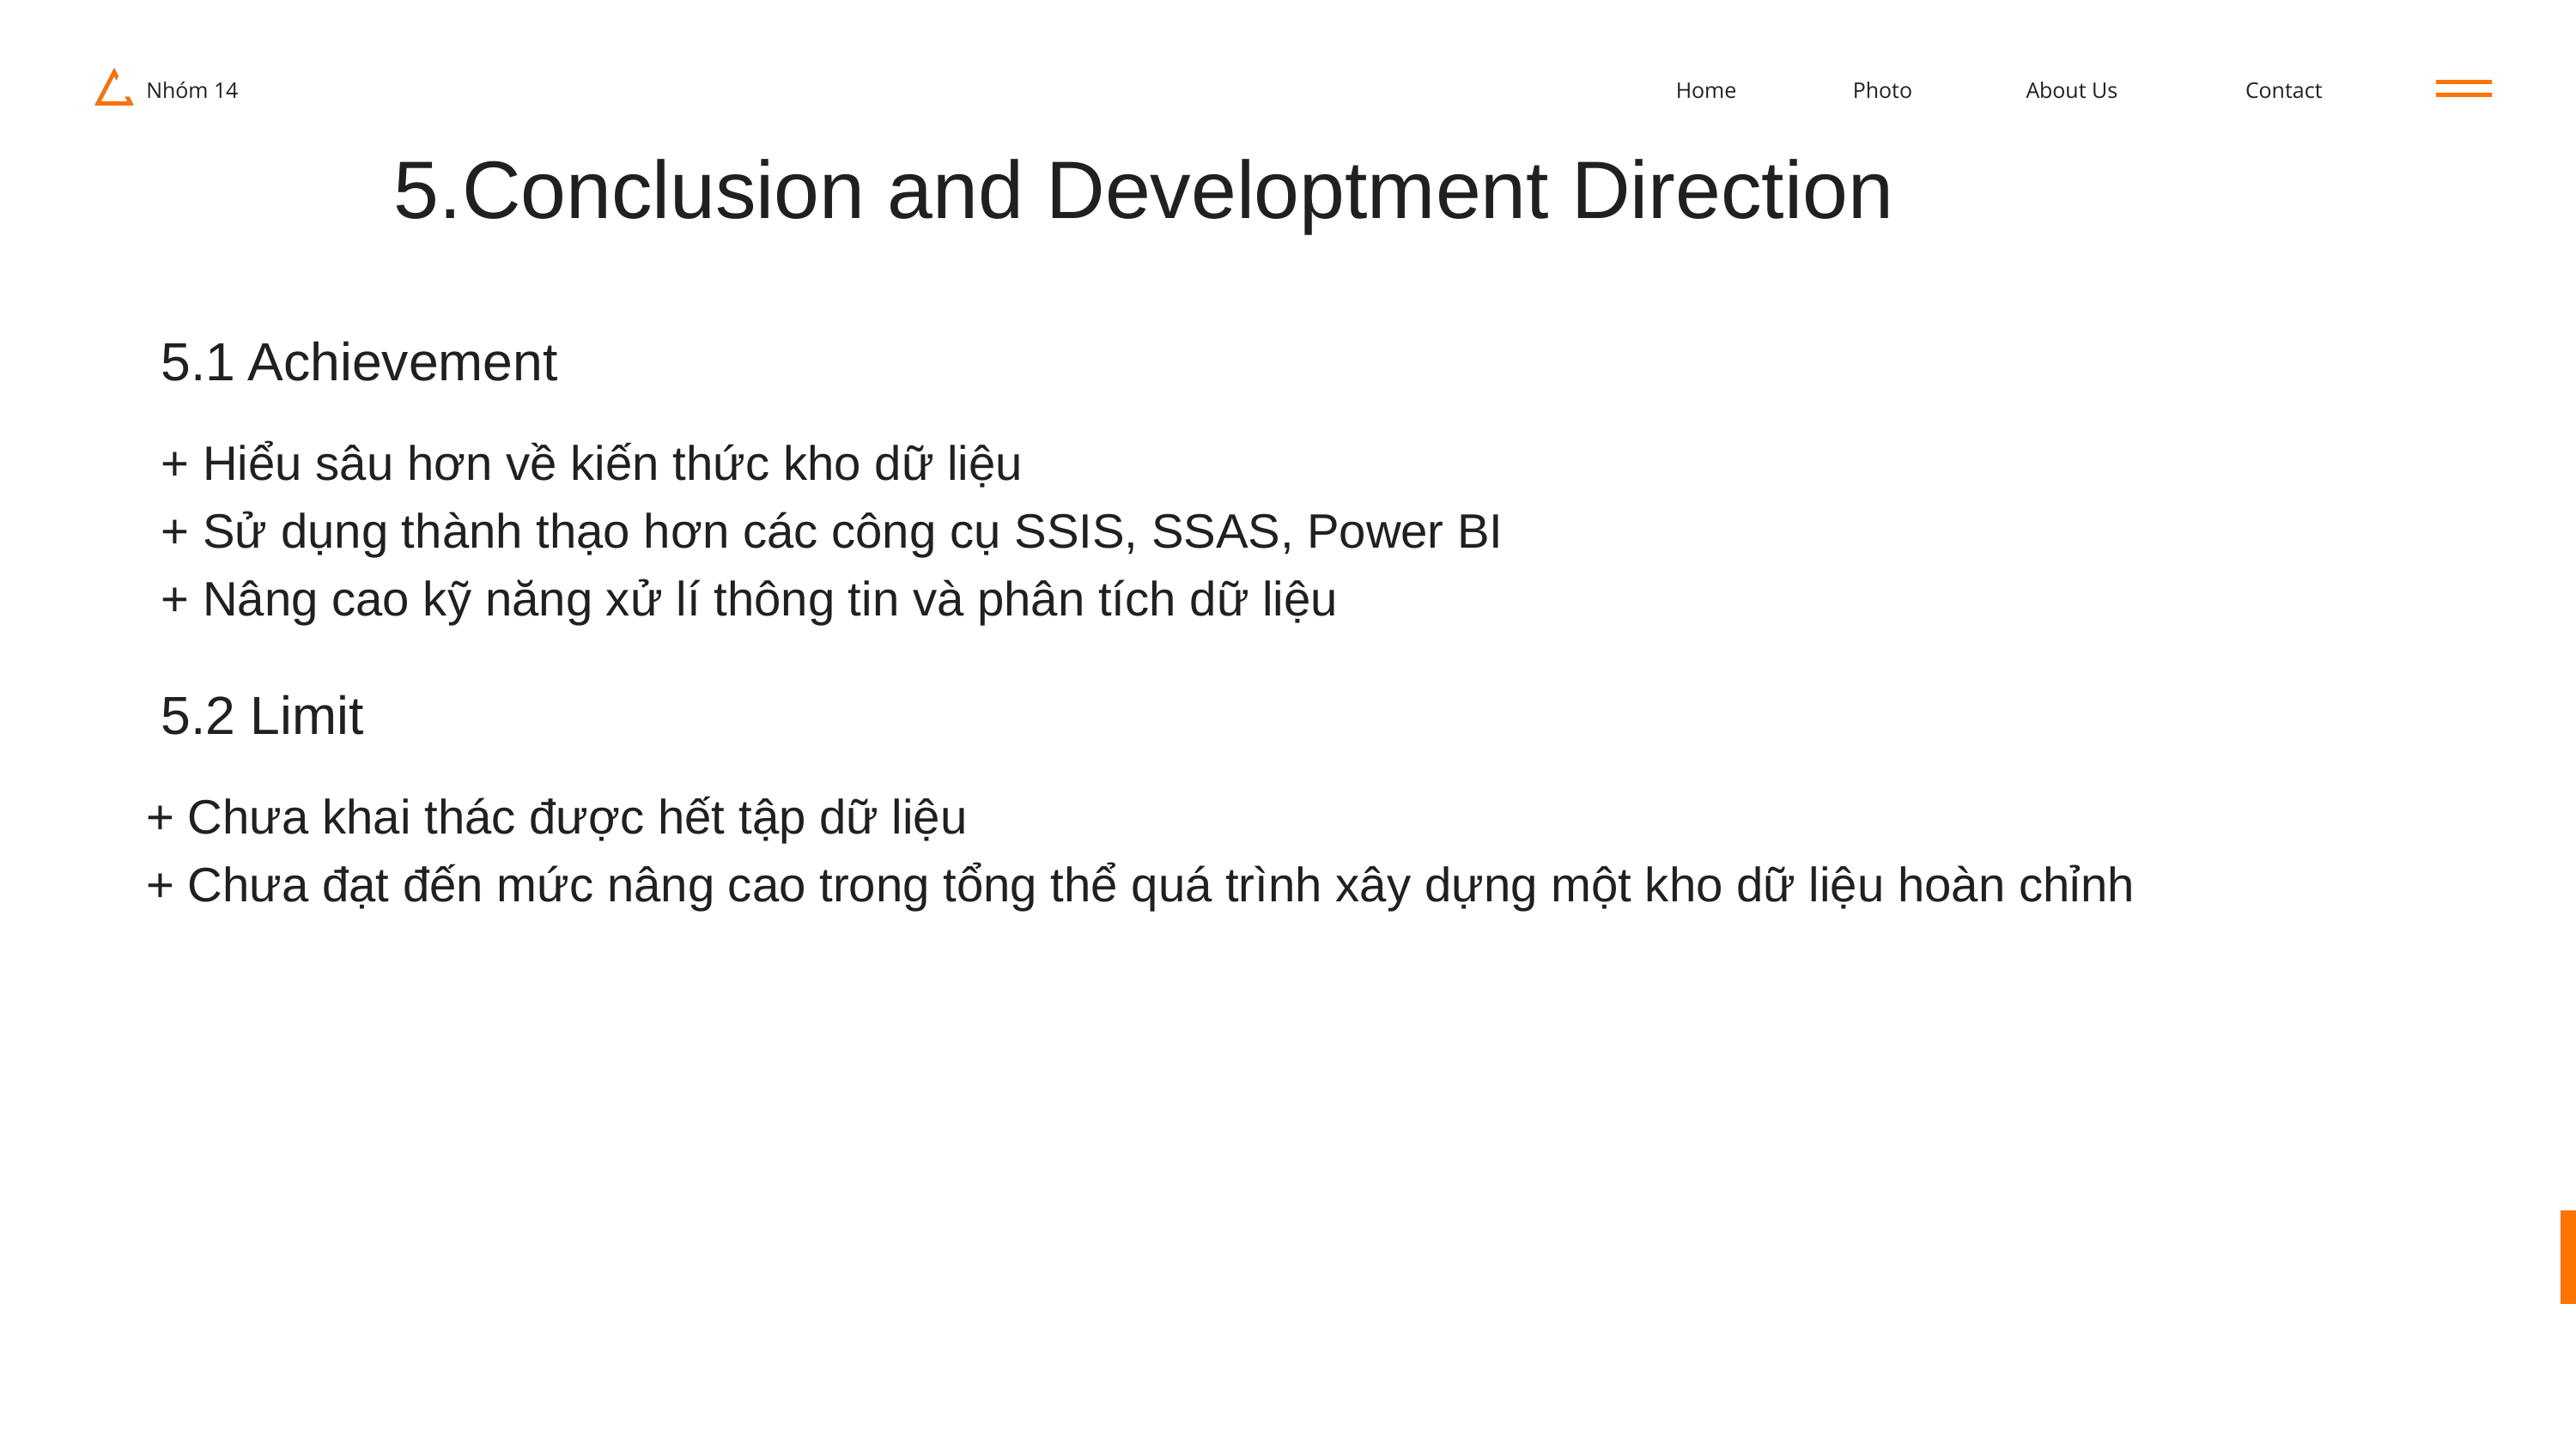

Nhóm 14
Home
Photo
About Us
Contact

5.Conclusion and Developtment Direction
5.1 Achievement
+ Hiểu sâu hơn về kiến thức kho dữ liệu
+ Sử dụng thành thạo hơn các công cụ SSIS, SSAS, Power BI
+ Nâng cao kỹ năng xử lí thông tin và phân tích dữ liệu
5.2 Limit
+ Chưa khai thác được hết tập dữ liệu
+ Chưa đạt đến mức nâng cao trong tổng thể quá trình xây dựng một kho dữ liệu hoàn chỉnh